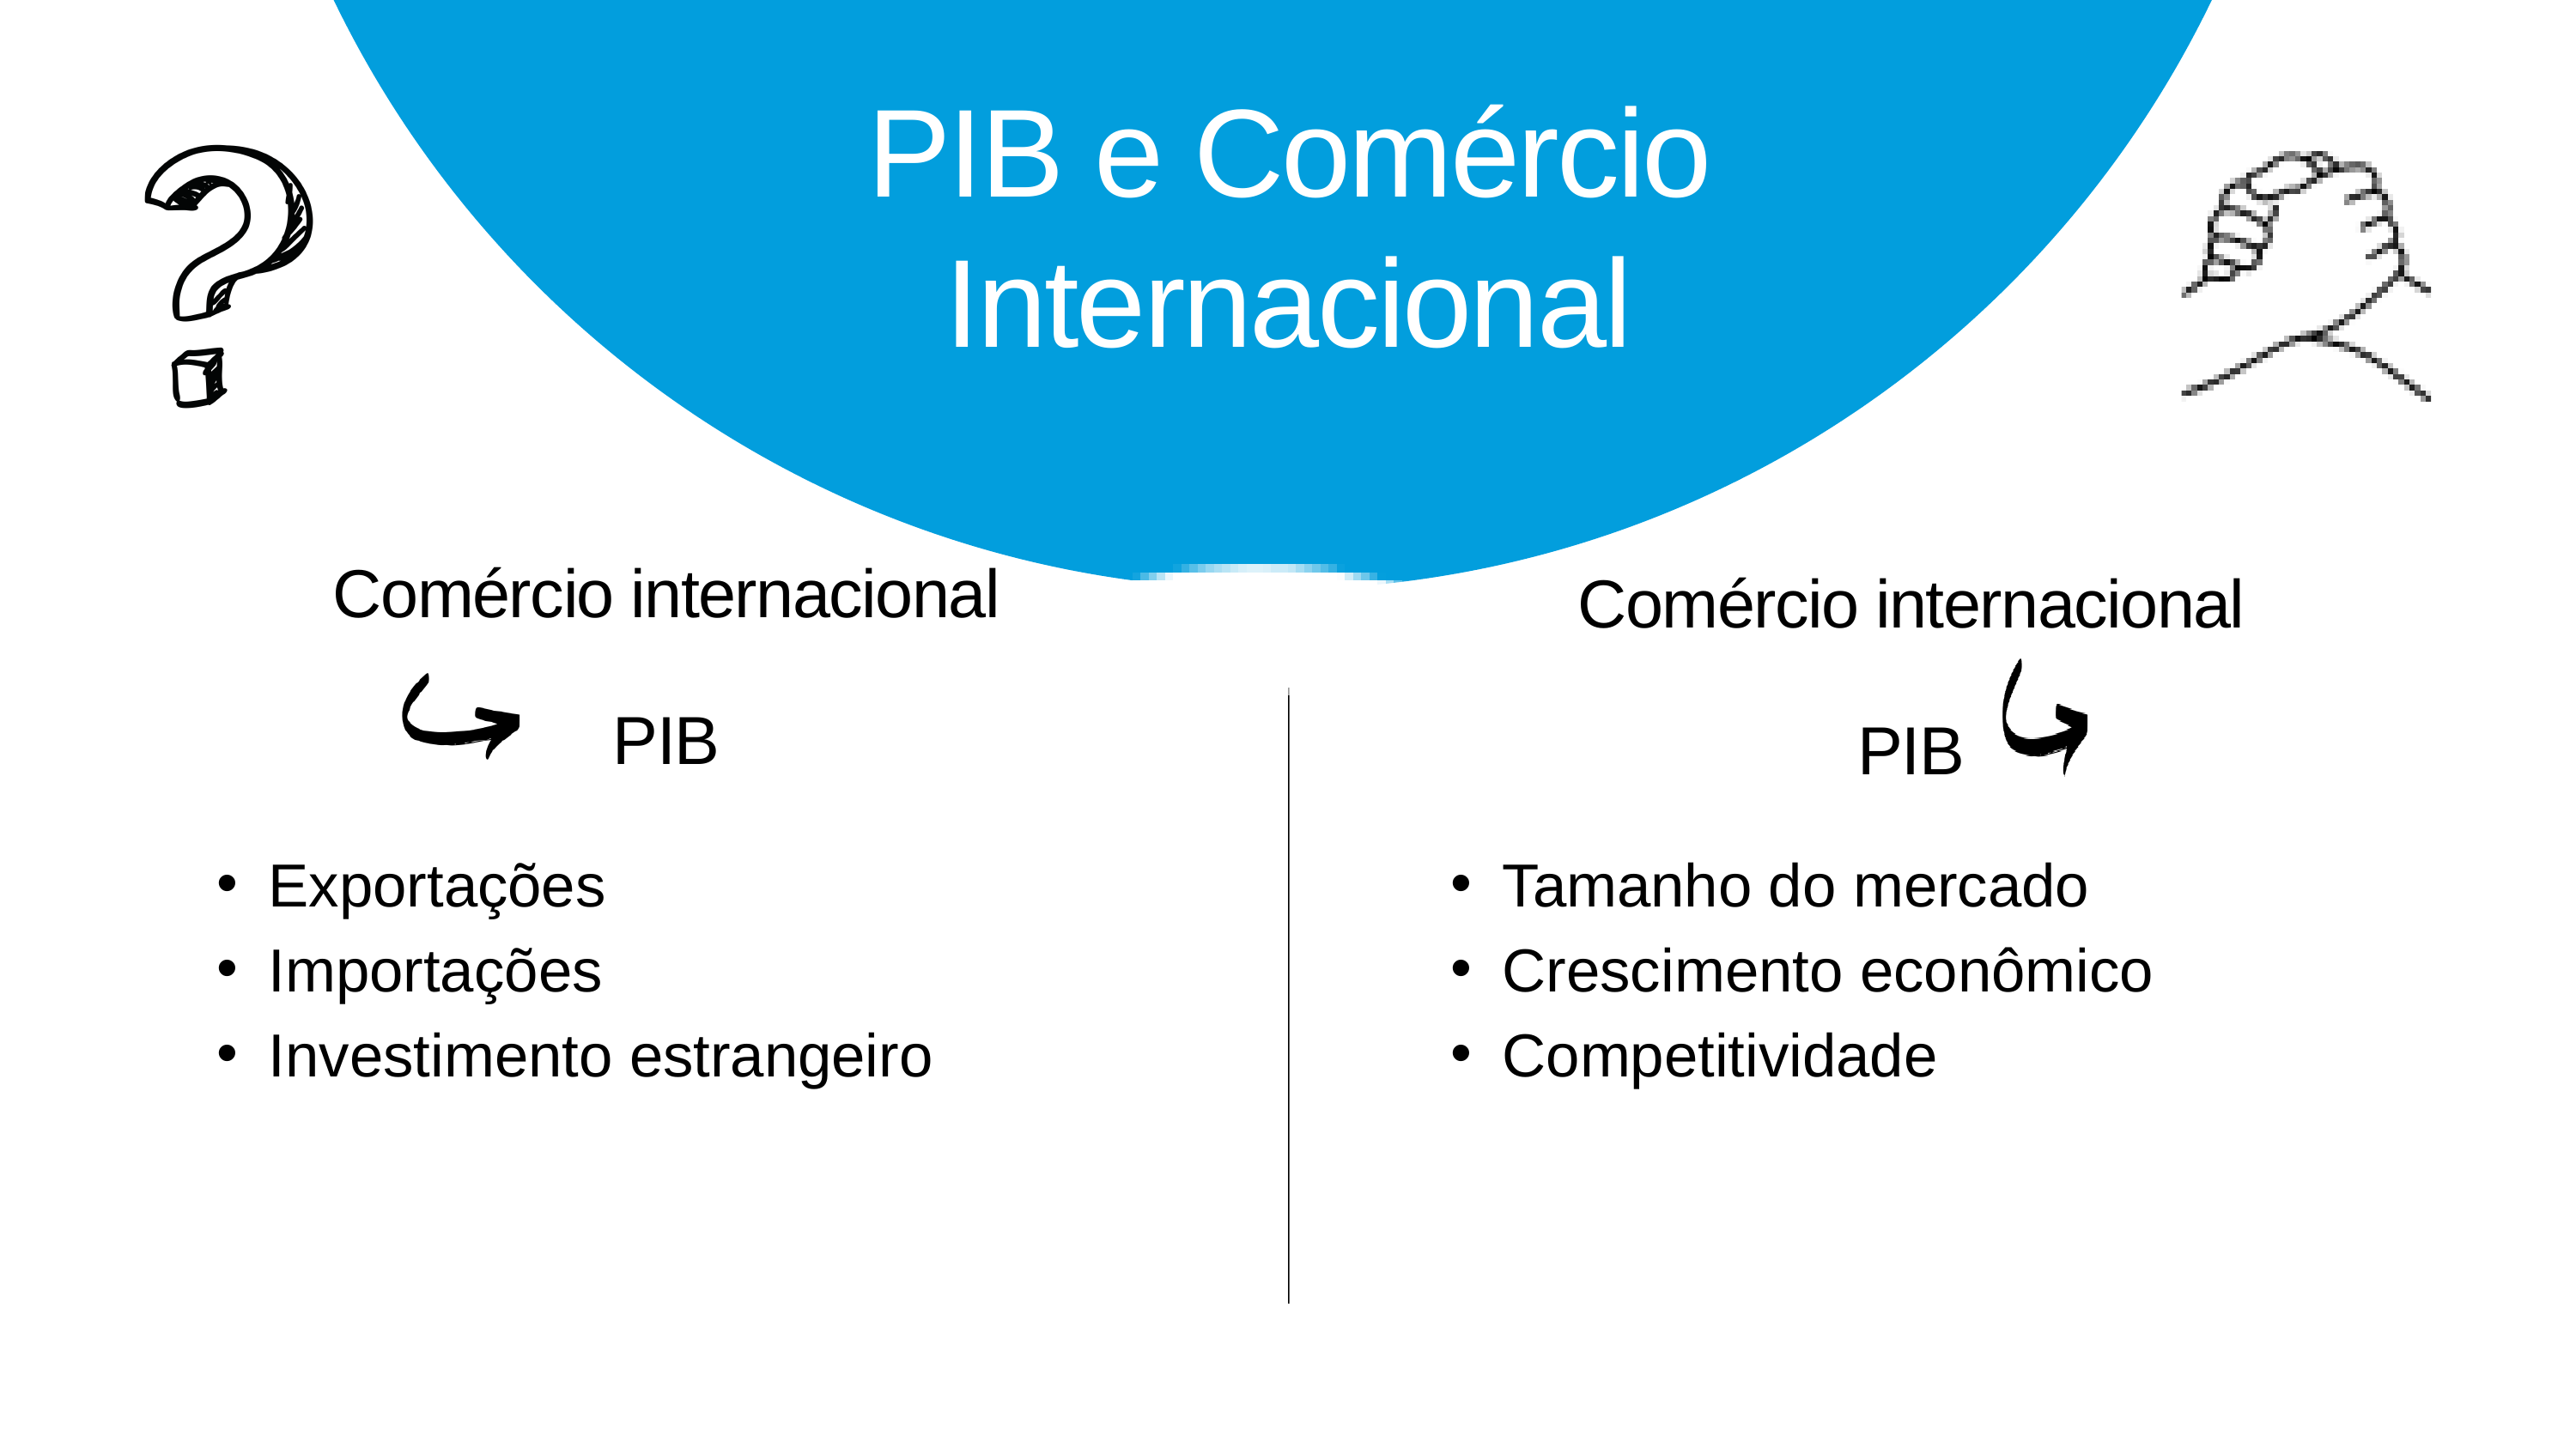

PIB e Comércio Internacional

Comércio internacional
Comércio internacional

PIB
PIB
Exportações
Importações
Investimento estrangeiro
Tamanho do mercado
Crescimento econômico
Competitividade